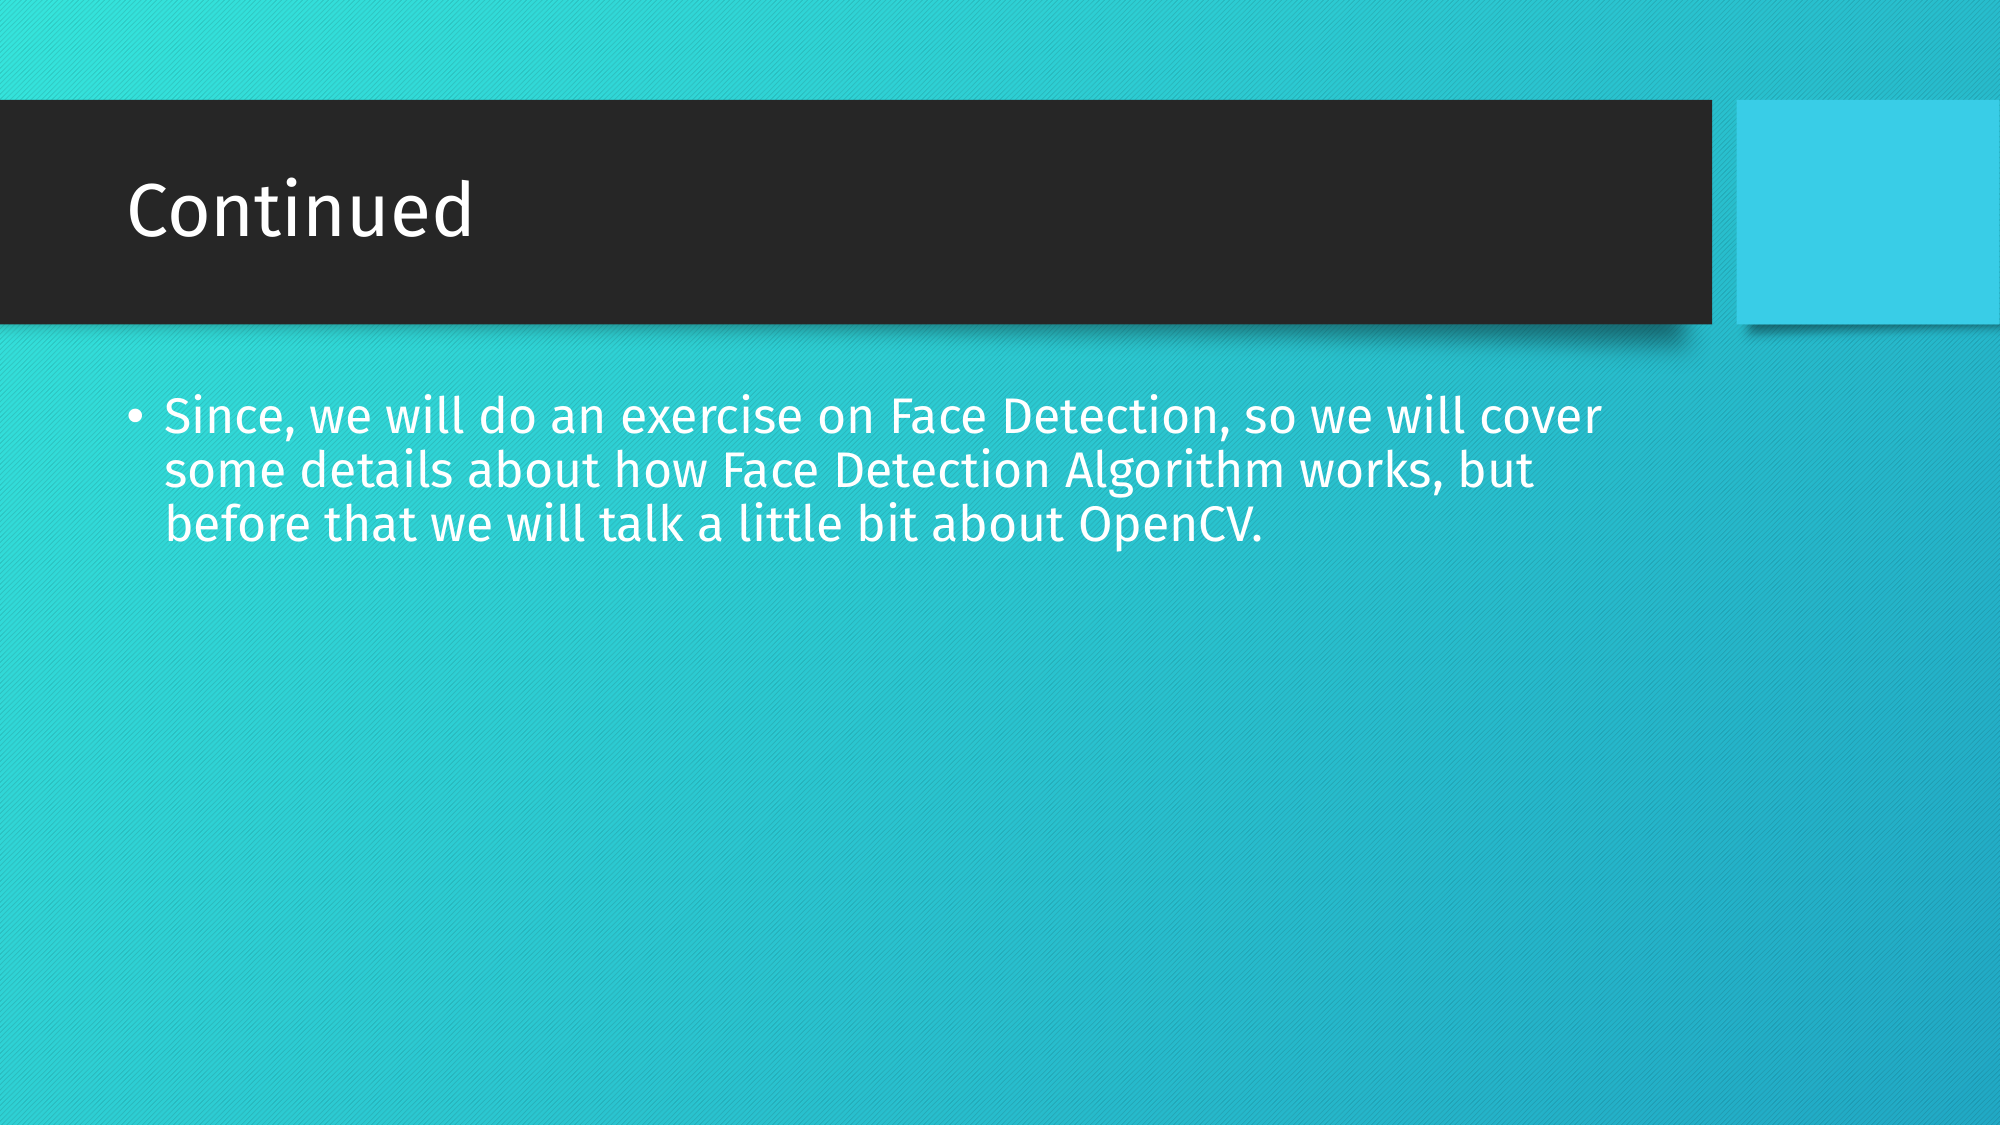

# Continued
Since, we will do an exercise on Face Detection, so we will cover some details about how Face Detection Algorithm works, but before that we will talk a little bit about OpenCV.